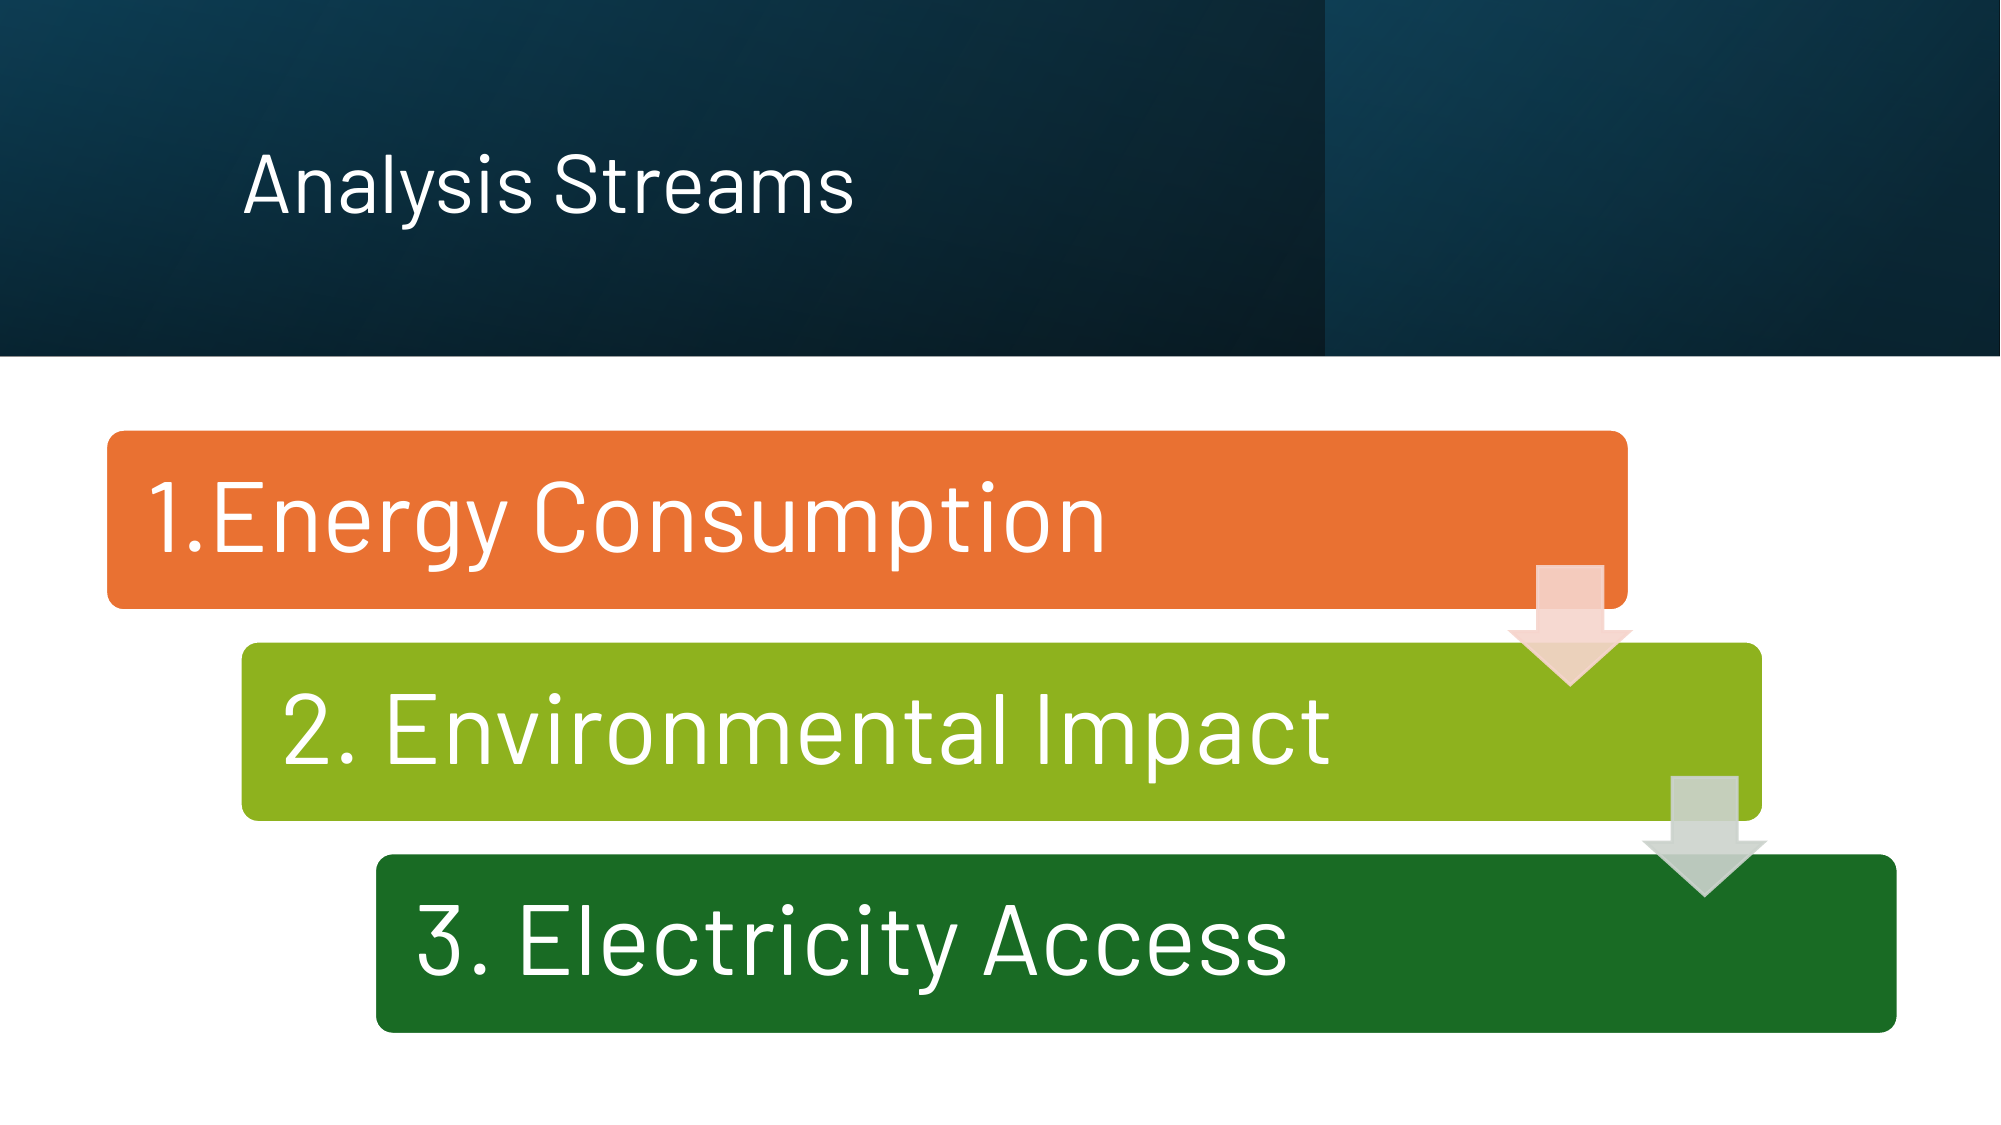

# Analysis Streams
1.Energy Consumption
2. Environmental Impact
3. Electricity Access